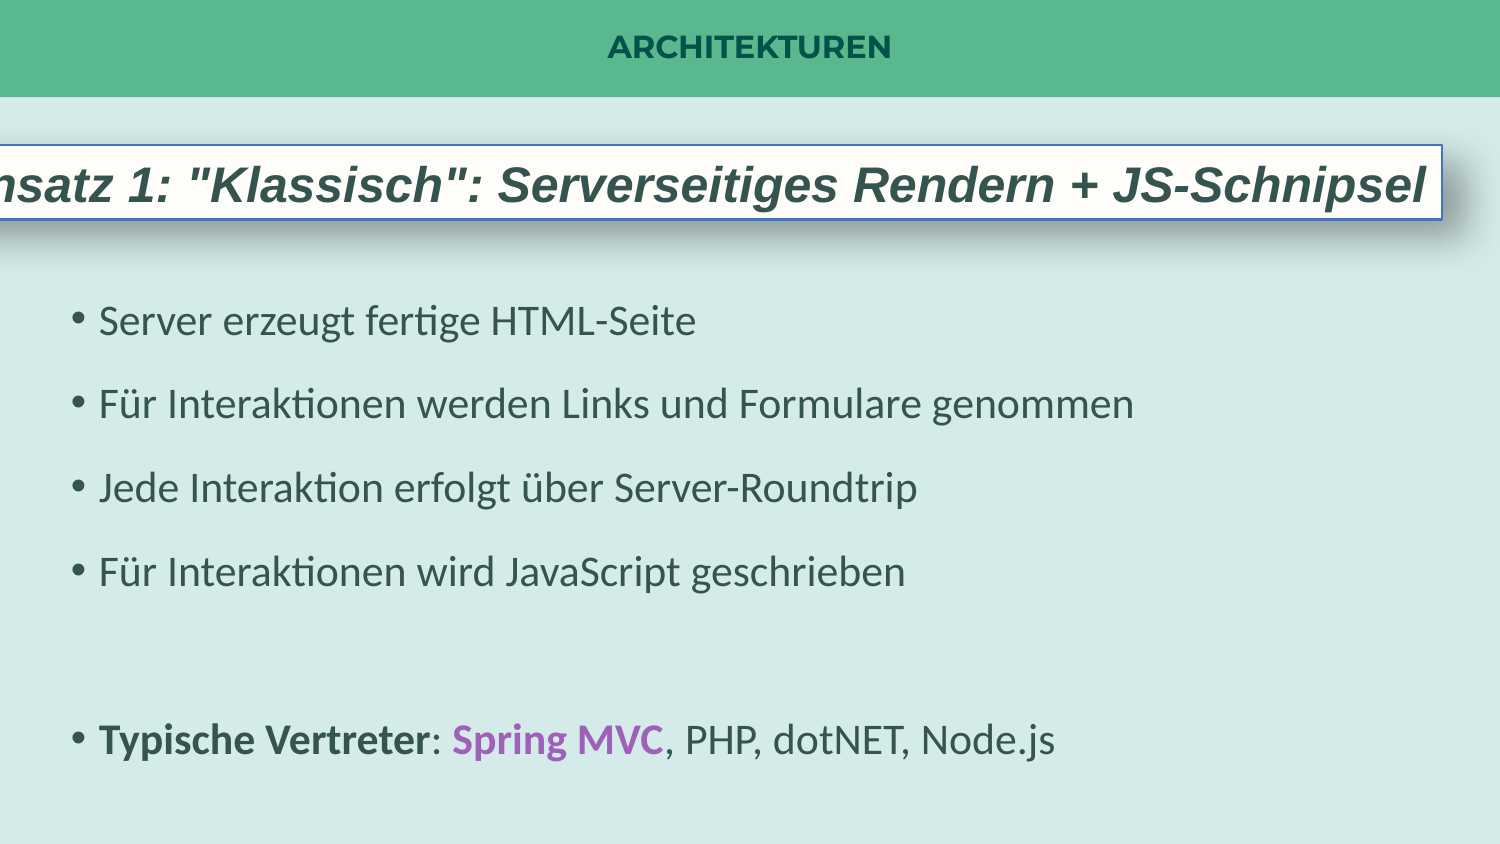

# Architekturen
Ansatz 1: "Klassisch": Serverseitiges Rendern + JS-Schnipsel
Server erzeugt fertige HTML-Seite
Für Interaktionen werden Links und Formulare genommen
Jede Interaktion erfolgt über Server-Roundtrip
Für Interaktionen wird JavaScript geschrieben

Typische Vertreter: Spring MVC, PHP, dotNET, Node.js